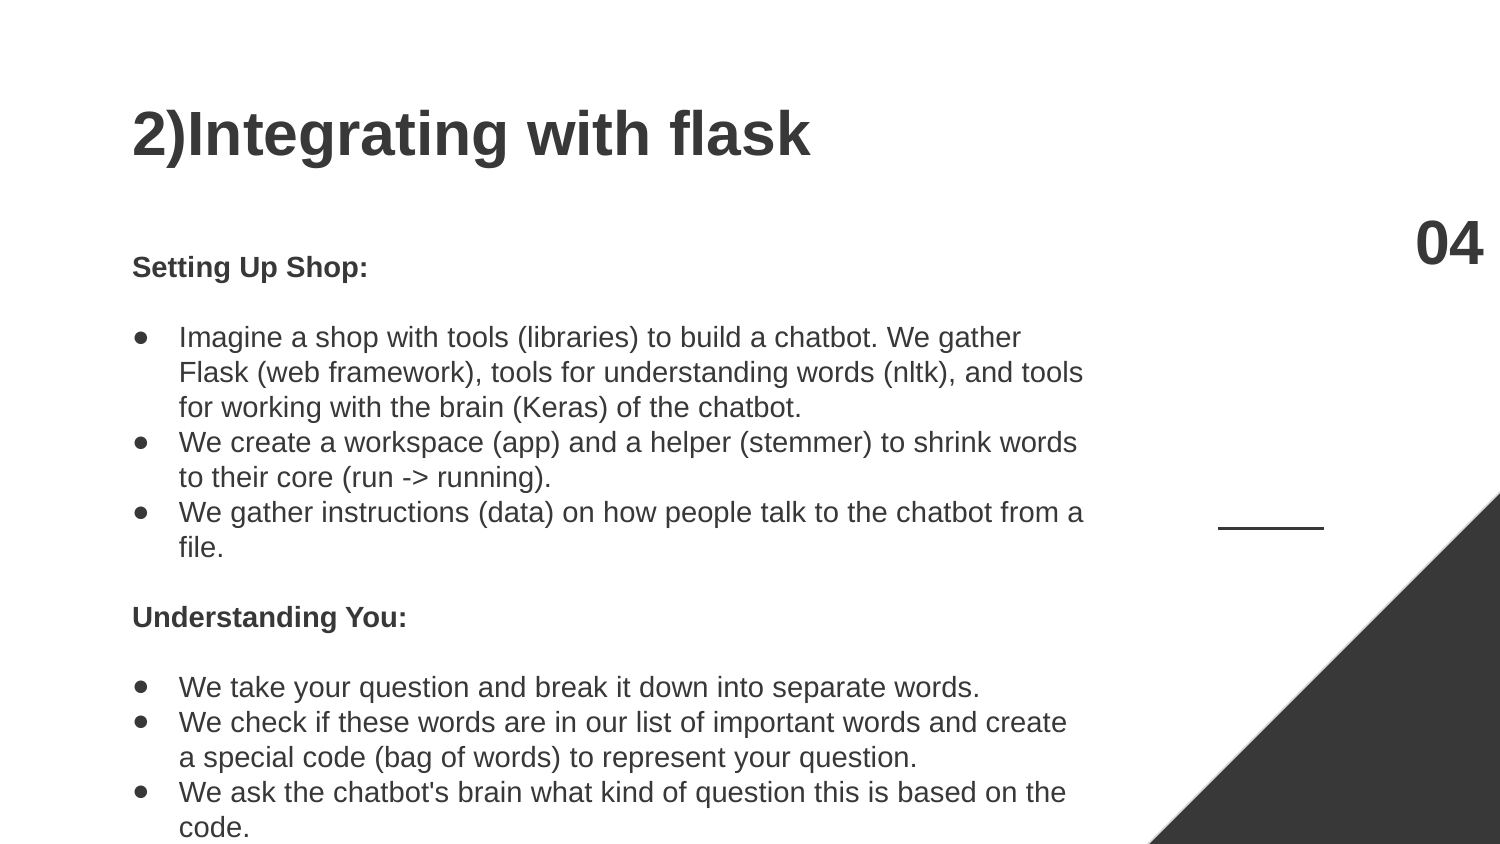

# 2)Integrating with flask
04
Setting Up Shop:

Imagine a shop with tools (libraries) to build a chatbot. We gather Flask (web framework), tools for understanding words (nltk), and tools for working with the brain (Keras) of the chatbot.
We create a workspace (app) and a helper (stemmer) to shrink words to their core (run -> running).
We gather instructions (data) on how people talk to the chatbot from a file.

Understanding You:

We take your question and break it down into separate words.
We check if these words are in our list of important words and create a special code (bag of words) to represent your question.
We ask the chatbot's brain what kind of question this is based on the code.